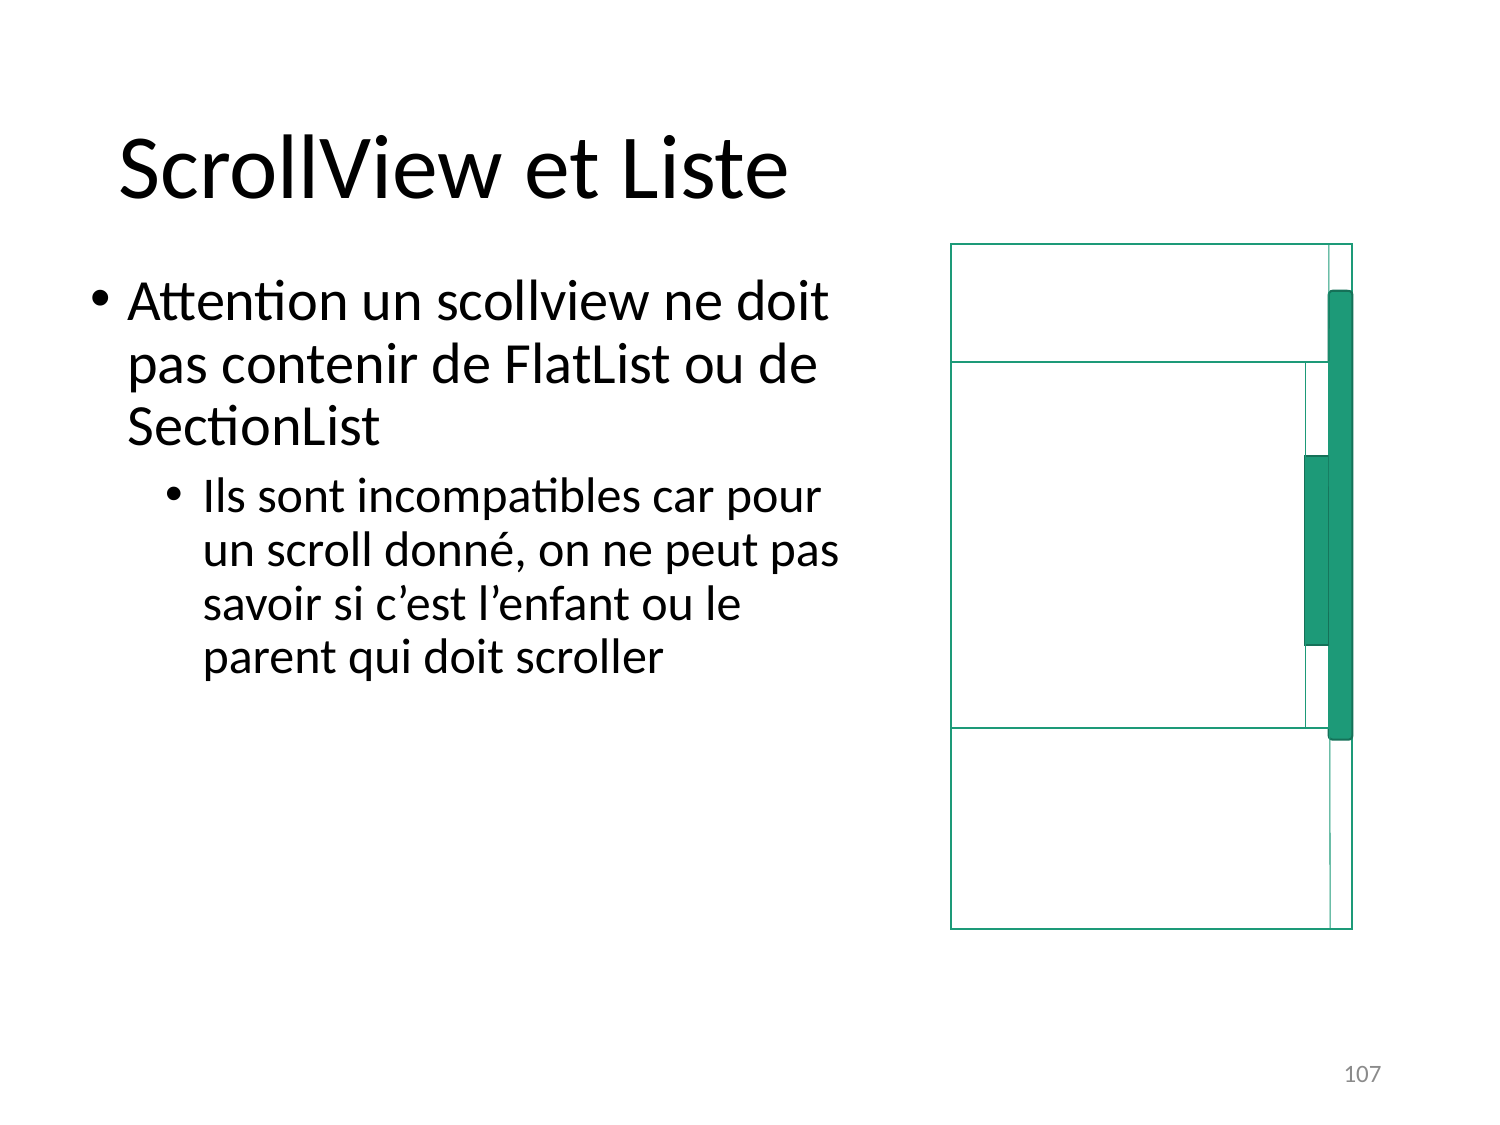

# ScrollView et Liste

Attention un scollview ne doit pas contenir de FlatList ou de SectionList
Ils sont incompatibles car pour un scroll donné, on ne peut pas savoir si c’est l’enfant ou le parent qui doit scroller

107